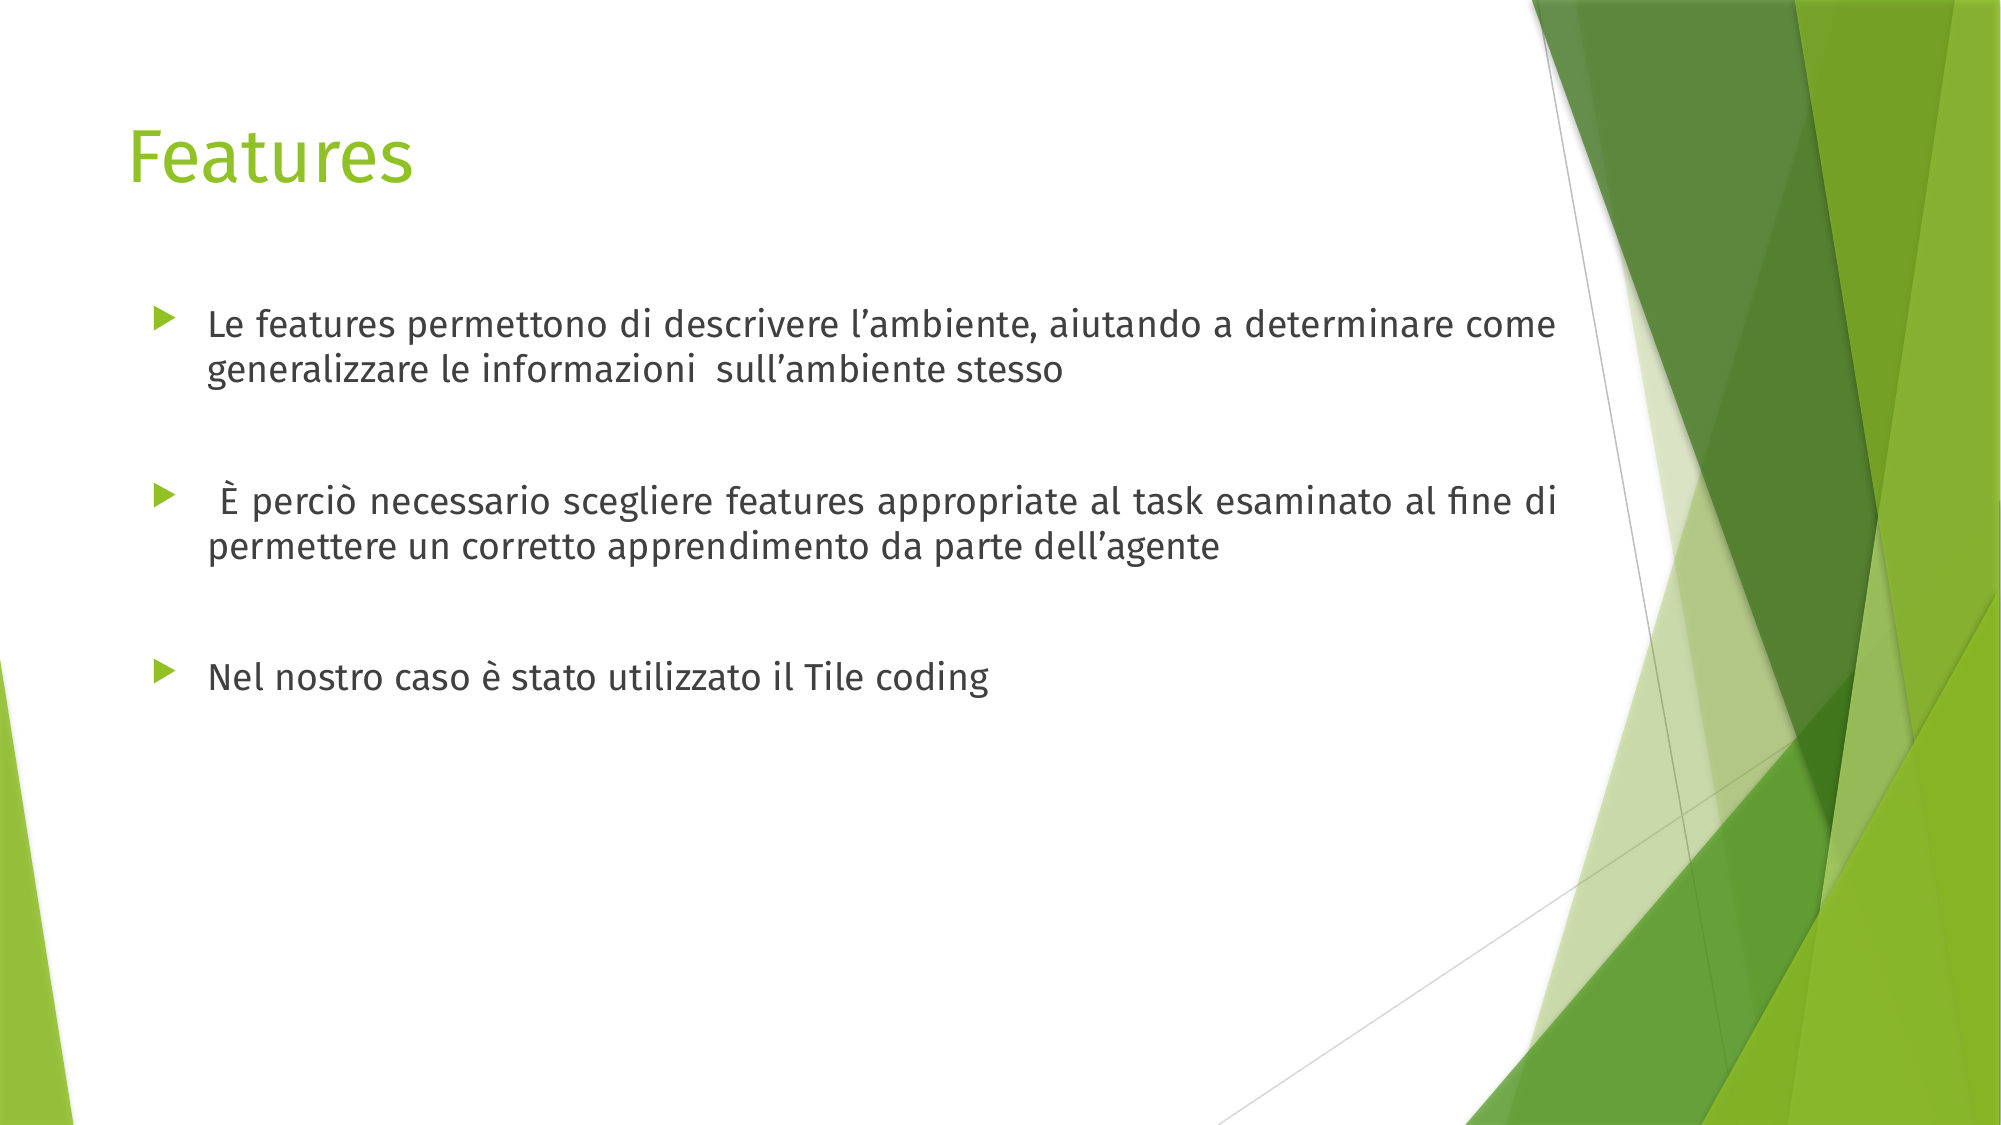

# Features
Le features permettono di descrivere l’ambiente, aiutando a determinare come generalizzare le informazioni  sull’ambiente stesso

 È perciò necessario scegliere features appropriate al task esaminato al fine di permettere un corretto apprendimento da parte dell’agente

Nel nostro caso è stato utilizzato il Tile coding